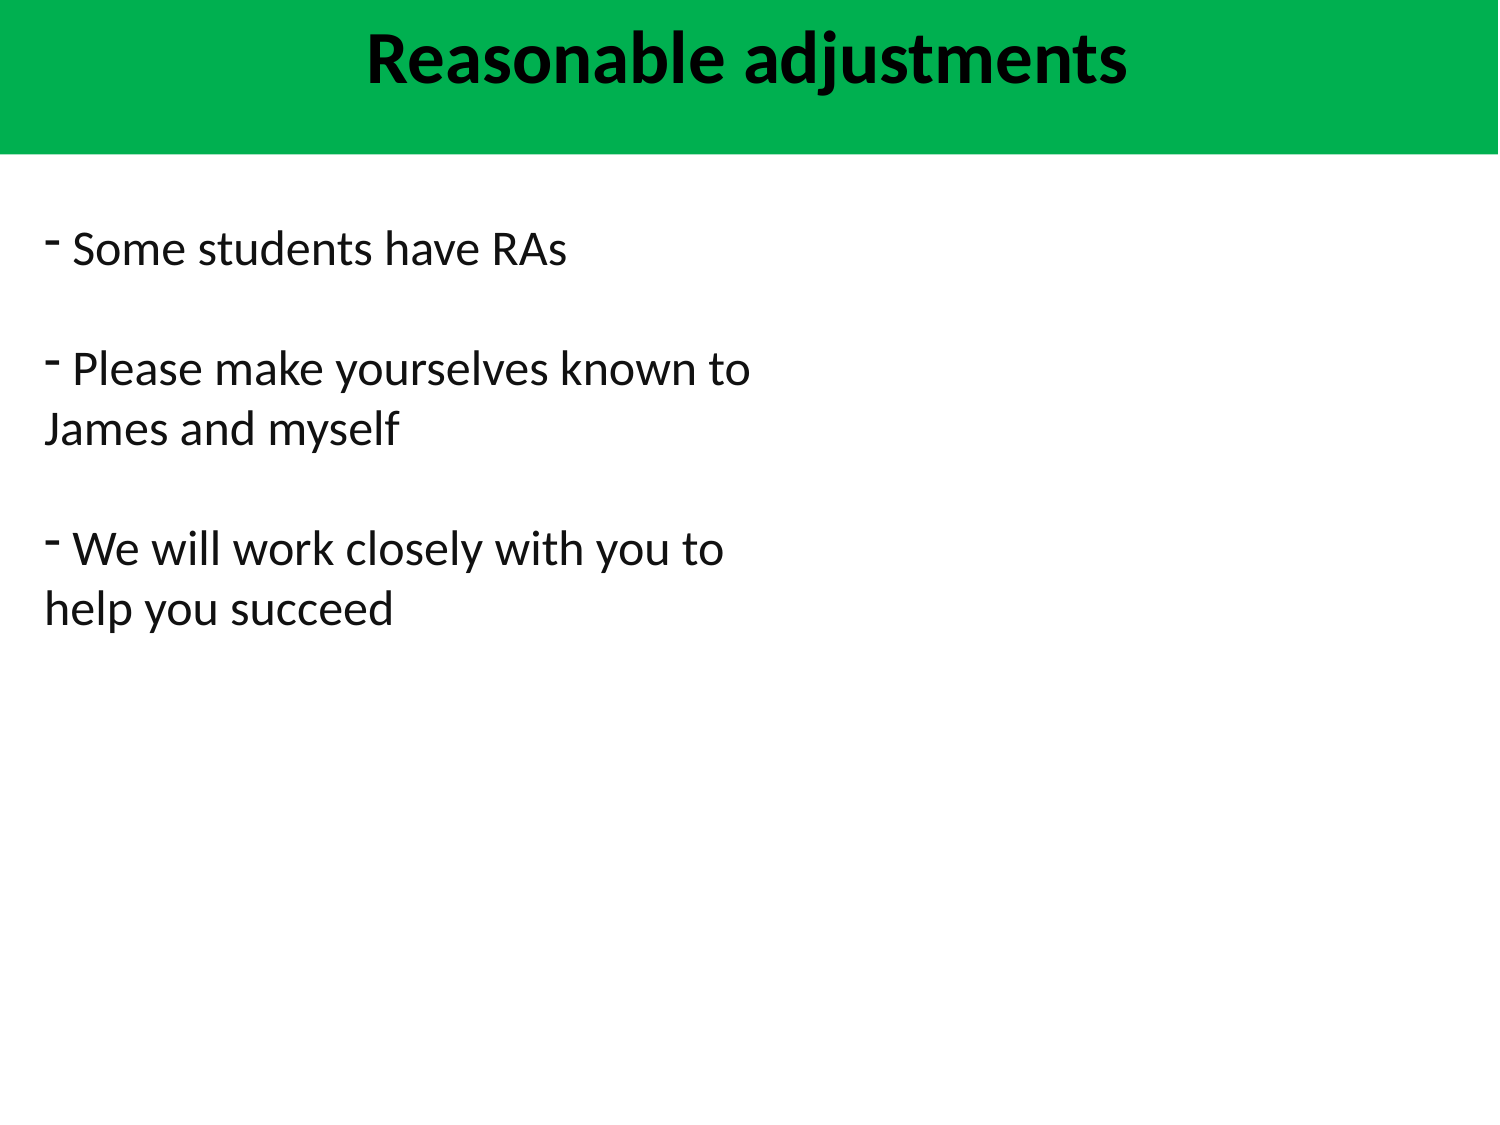

# Reasonable adjustments
 Some students have RAs

 Please make yourselves known to James and myself

 We will work closely with you to help you succeed